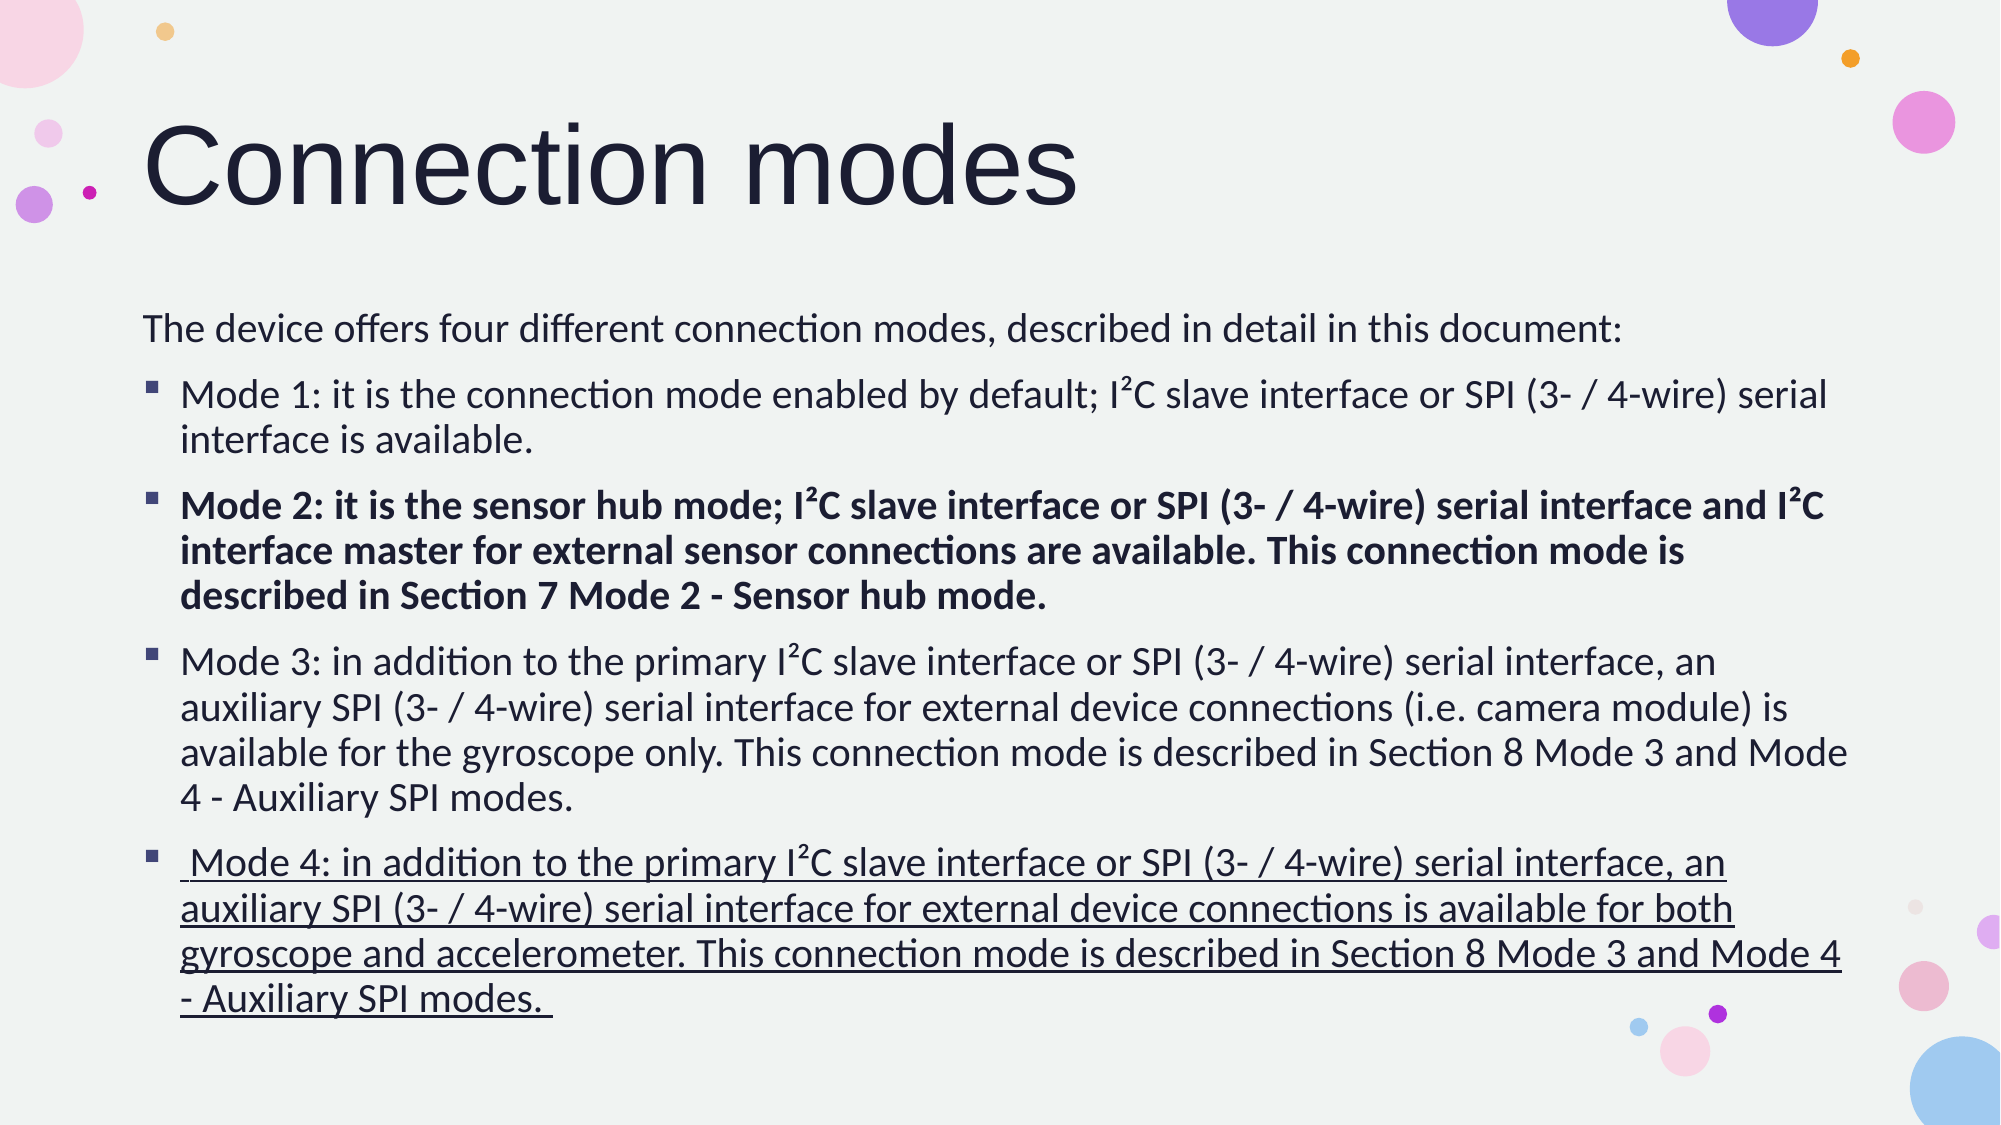

# Connection modes
The device offers four different connection modes, described in detail in this document:
Mode 1: it is the connection mode enabled by default; I²C slave interface or SPI (3- / 4-wire) serial interface is available.
Mode 2: it is the sensor hub mode; I²C slave interface or SPI (3- / 4-wire) serial interface and I²C interface master for external sensor connections are available. This connection mode is described in Section 7 Mode 2 - Sensor hub mode.
Mode 3: in addition to the primary I²C slave interface or SPI (3- / 4-wire) serial interface, an auxiliary SPI (3- / 4-wire) serial interface for external device connections (i.e. camera module) is available for the gyroscope only. This connection mode is described in Section 8 Mode 3 and Mode 4 - Auxiliary SPI modes.
 Mode 4: in addition to the primary I²C slave interface or SPI (3- / 4-wire) serial interface, an auxiliary SPI (3- / 4-wire) serial interface for external device connections is available for both gyroscope and accelerometer. This connection mode is described in Section 8 Mode 3 and Mode 4 - Auxiliary SPI modes.